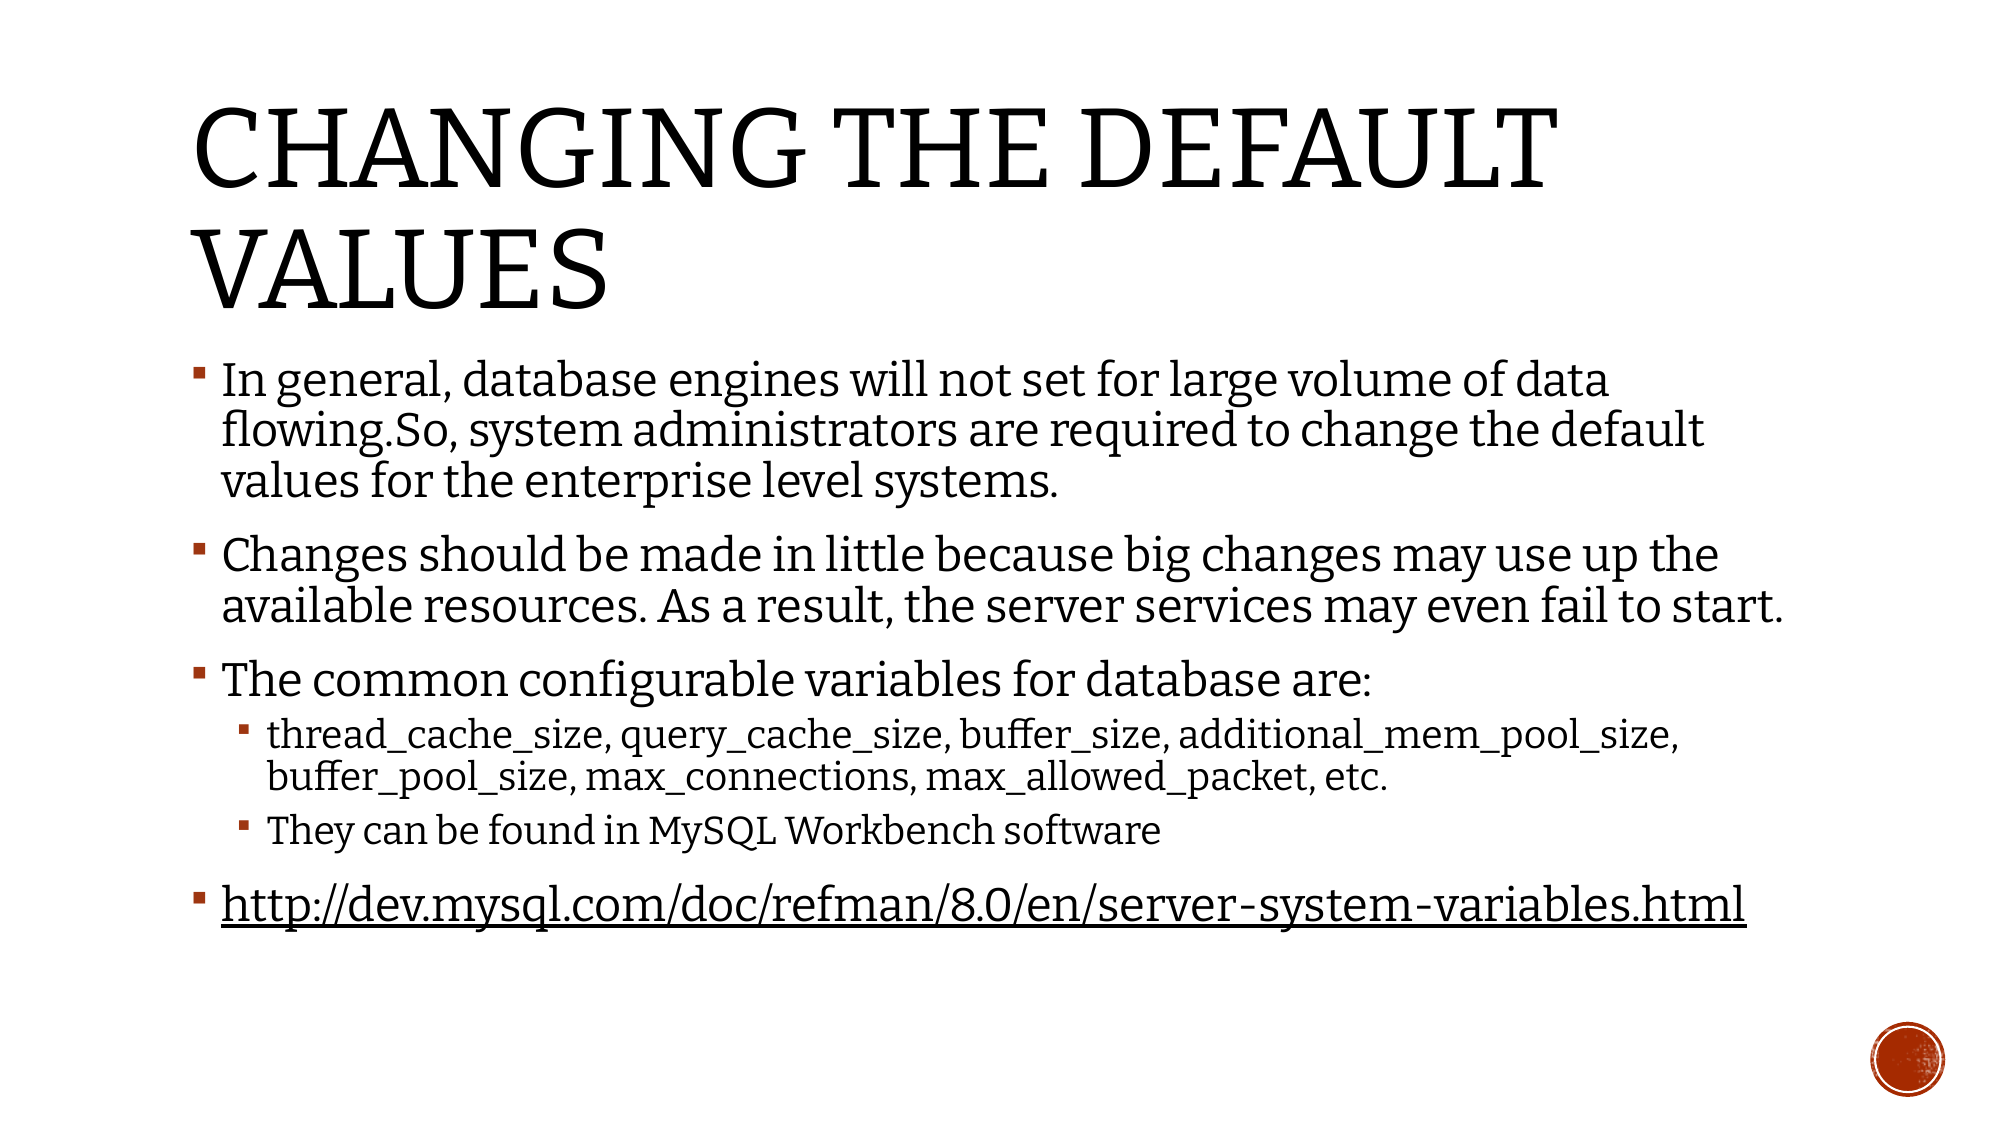

# Changing the default values
In general, database engines will not set for large volume of data flowing.So, system administrators are required to change the default values for the enterprise level systems.
Changes should be made in little because big changes may use up the available resources. As a result, the server services may even fail to start.
The common configurable variables for database are:
thread_cache_size, query_cache_size, buffer_size, additional_mem_pool_size, buffer_pool_size, max_connections, max_allowed_packet, etc.
They can be found in MySQL Workbench software
http://dev.mysql.com/doc/refman/8.0/en/server-system-variables.html